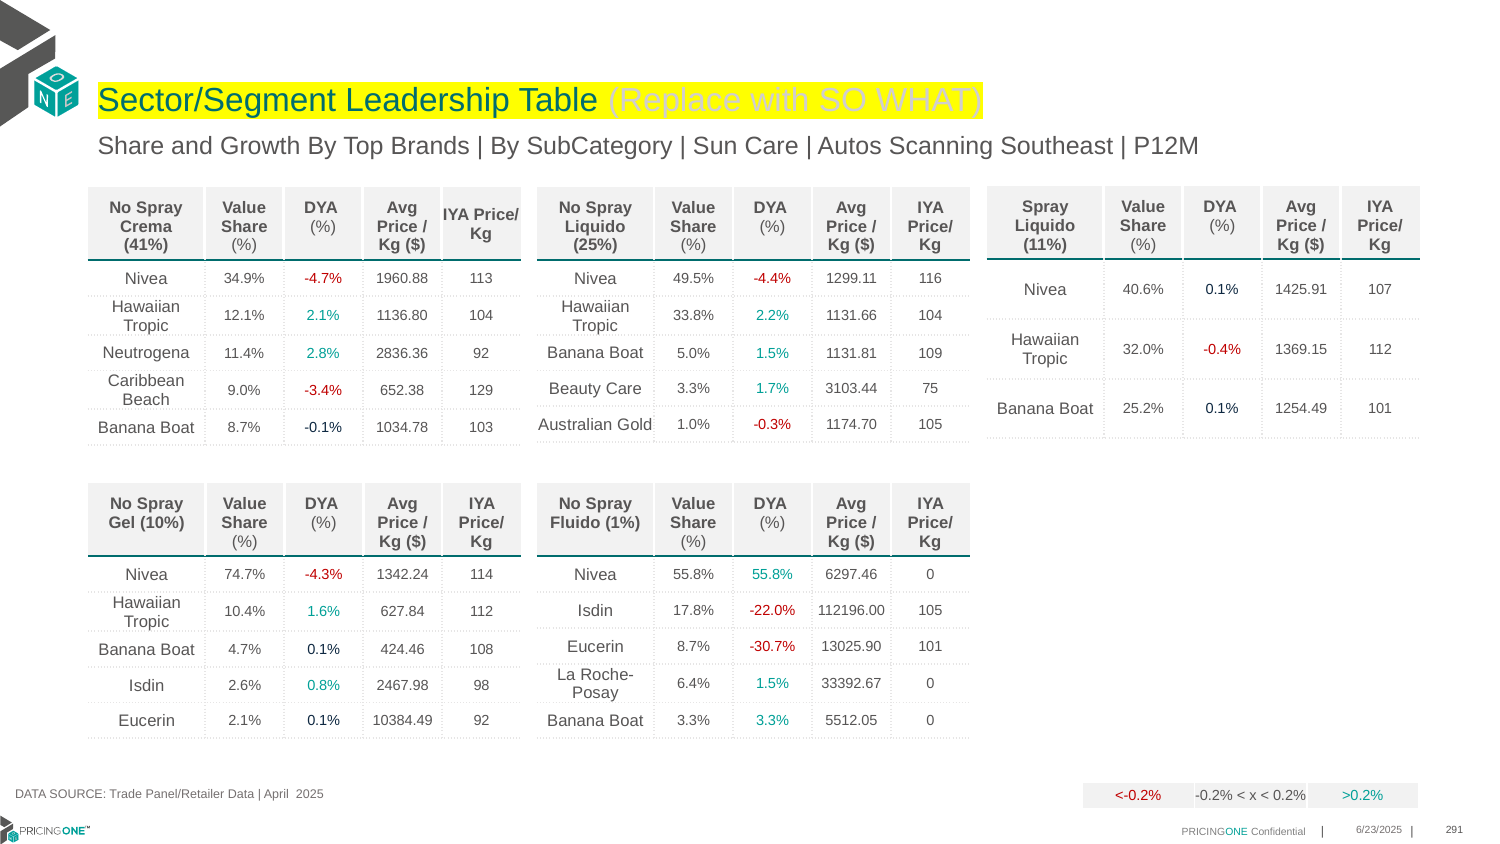

# Sector/Segment Leadership Table (Replace with SO WHAT)
Share and Growth By Top Brands | By SubCategory | Sun Care | Autos Scanning Southeast | P12M
| Spray Liquido (11%) | Value Share (%) | DYA (%) | Avg Price /Kg ($) | IYA Price/Kg |
| --- | --- | --- | --- | --- |
| Nivea | 40.6% | 0.1% | 1425.91 | 107 |
| Hawaiian Tropic | 32.0% | -0.4% | 1369.15 | 112 |
| Banana Boat | 25.2% | 0.1% | 1254.49 | 101 |
| No Spray Crema (41%) | Value Share (%) | DYA (%) | Avg Price /Kg ($) | IYA Price/ Kg |
| --- | --- | --- | --- | --- |
| Nivea | 34.9% | -4.7% | 1960.88 | 113 |
| Hawaiian Tropic | 12.1% | 2.1% | 1136.80 | 104 |
| Neutrogena | 11.4% | 2.8% | 2836.36 | 92 |
| Caribbean Beach | 9.0% | -3.4% | 652.38 | 129 |
| Banana Boat | 8.7% | -0.1% | 1034.78 | 103 |
| No Spray Liquido (25%) | Value Share (%) | DYA (%) | Avg Price /Kg ($) | IYA Price/Kg |
| --- | --- | --- | --- | --- |
| Nivea | 49.5% | -4.4% | 1299.11 | 116 |
| Hawaiian Tropic | 33.8% | 2.2% | 1131.66 | 104 |
| Banana Boat | 5.0% | 1.5% | 1131.81 | 109 |
| Beauty Care | 3.3% | 1.7% | 3103.44 | 75 |
| Australian Gold | 1.0% | -0.3% | 1174.70 | 105 |
| No Spray Gel (10%) | Value Share (%) | DYA (%) | Avg Price /Kg ($) | IYA Price/Kg |
| --- | --- | --- | --- | --- |
| Nivea | 74.7% | -4.3% | 1342.24 | 114 |
| Hawaiian Tropic | 10.4% | 1.6% | 627.84 | 112 |
| Banana Boat | 4.7% | 0.1% | 424.46 | 108 |
| Isdin | 2.6% | 0.8% | 2467.98 | 98 |
| Eucerin | 2.1% | 0.1% | 10384.49 | 92 |
| No Spray Fluido (1%) | Value Share (%) | DYA (%) | Avg Price /Kg ($) | IYA Price/Kg |
| --- | --- | --- | --- | --- |
| Nivea | 55.8% | 55.8% | 6297.46 | 0 |
| Isdin | 17.8% | -22.0% | 112196.00 | 105 |
| Eucerin | 8.7% | -30.7% | 13025.90 | 101 |
| La Roche-Posay | 6.4% | 1.5% | 33392.67 | 0 |
| Banana Boat | 3.3% | 3.3% | 5512.05 | 0 |
DATA SOURCE: Trade Panel/Retailer Data | April  2025
| <-0.2% | -0.2% < x < 0.2% | >0.2% |
| --- | --- | --- |

6/23/2025
291